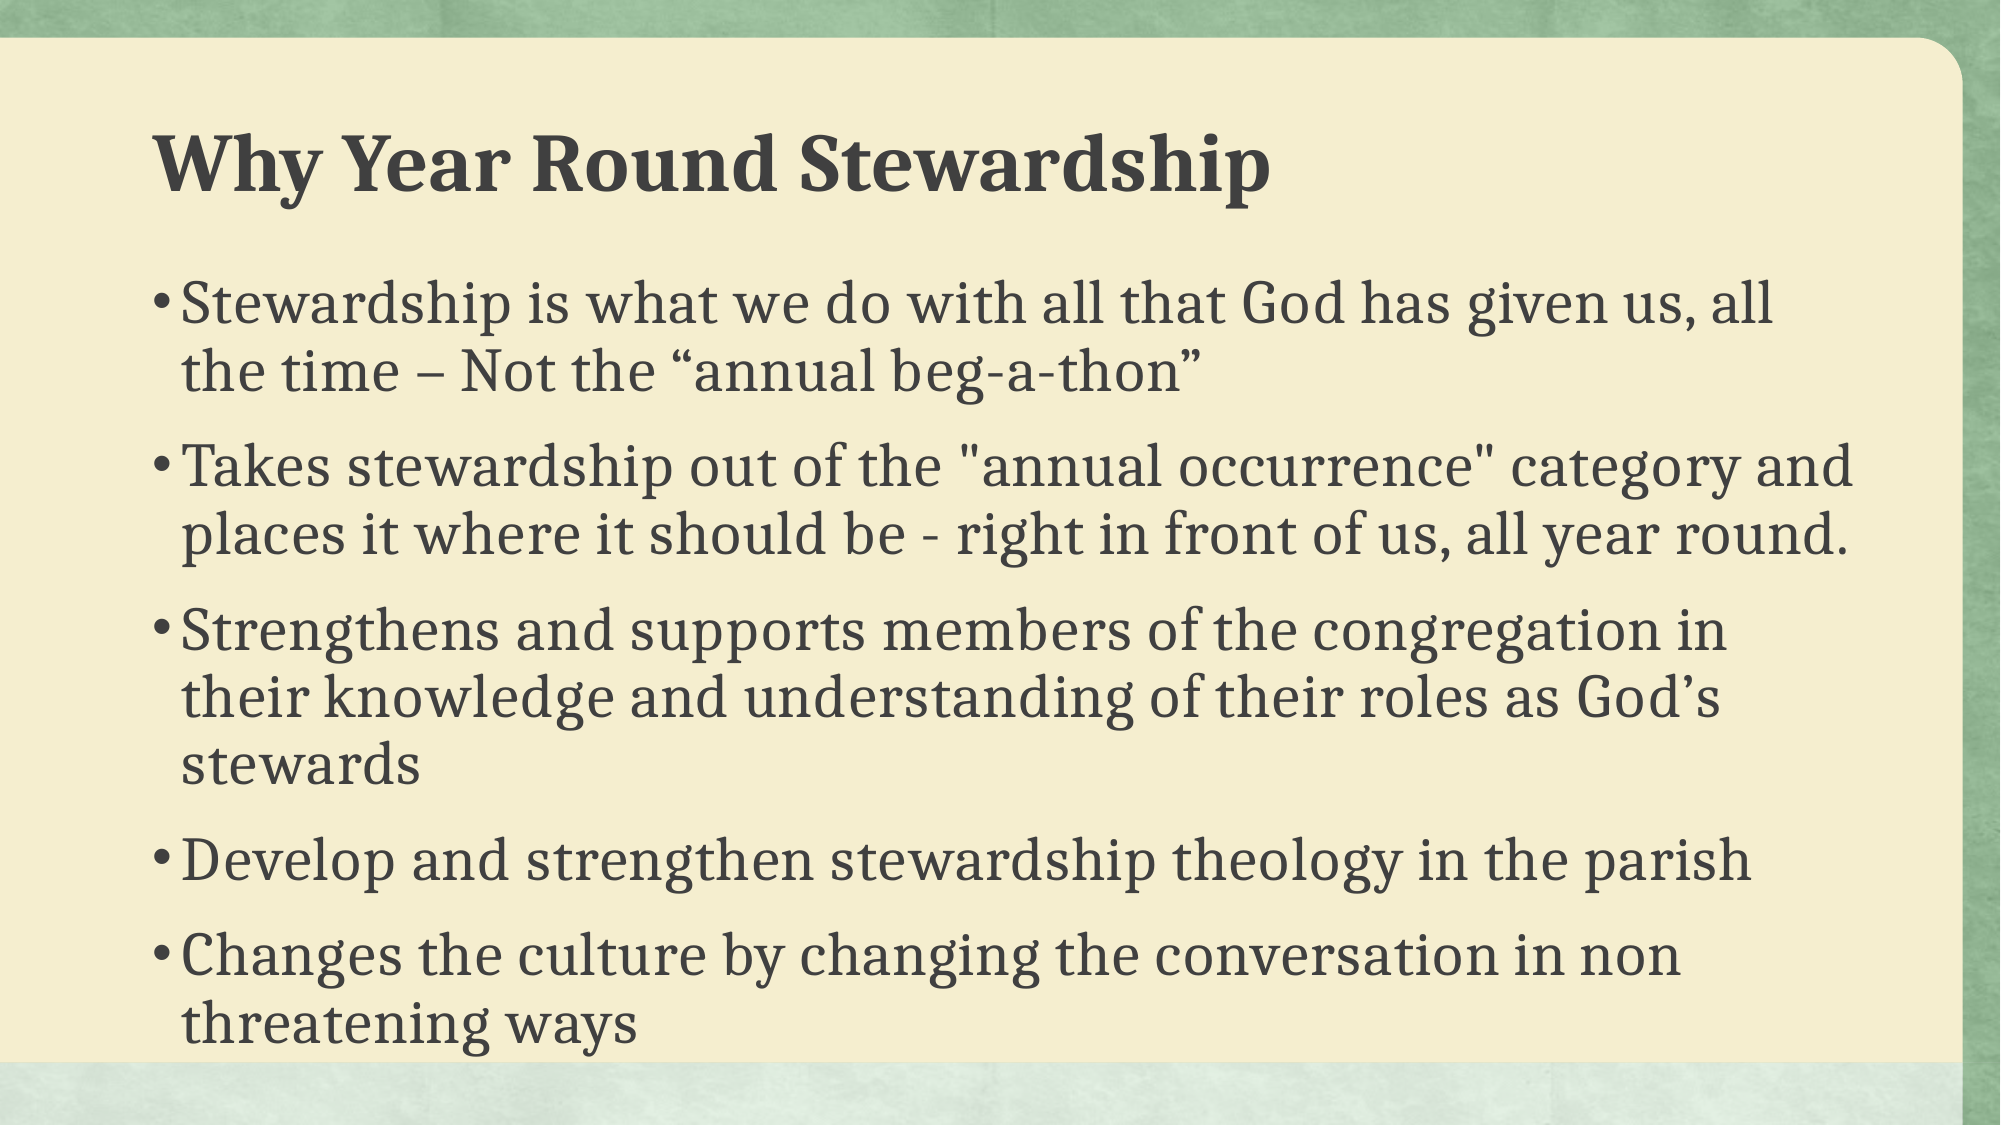

# Why Year Round Stewardship
Stewardship is what we do with all that God has given us, all the time – Not the “annual beg-a-thon”
Takes stewardship out of the "annual occurrence" category and places it where it should be - right in front of us, all year round.
Strengthens and supports members of the congregation in their knowledge and understanding of their roles as God’s stewards
Develop and strengthen stewardship theology in the parish
Changes the culture by changing the conversation in non threatening ways